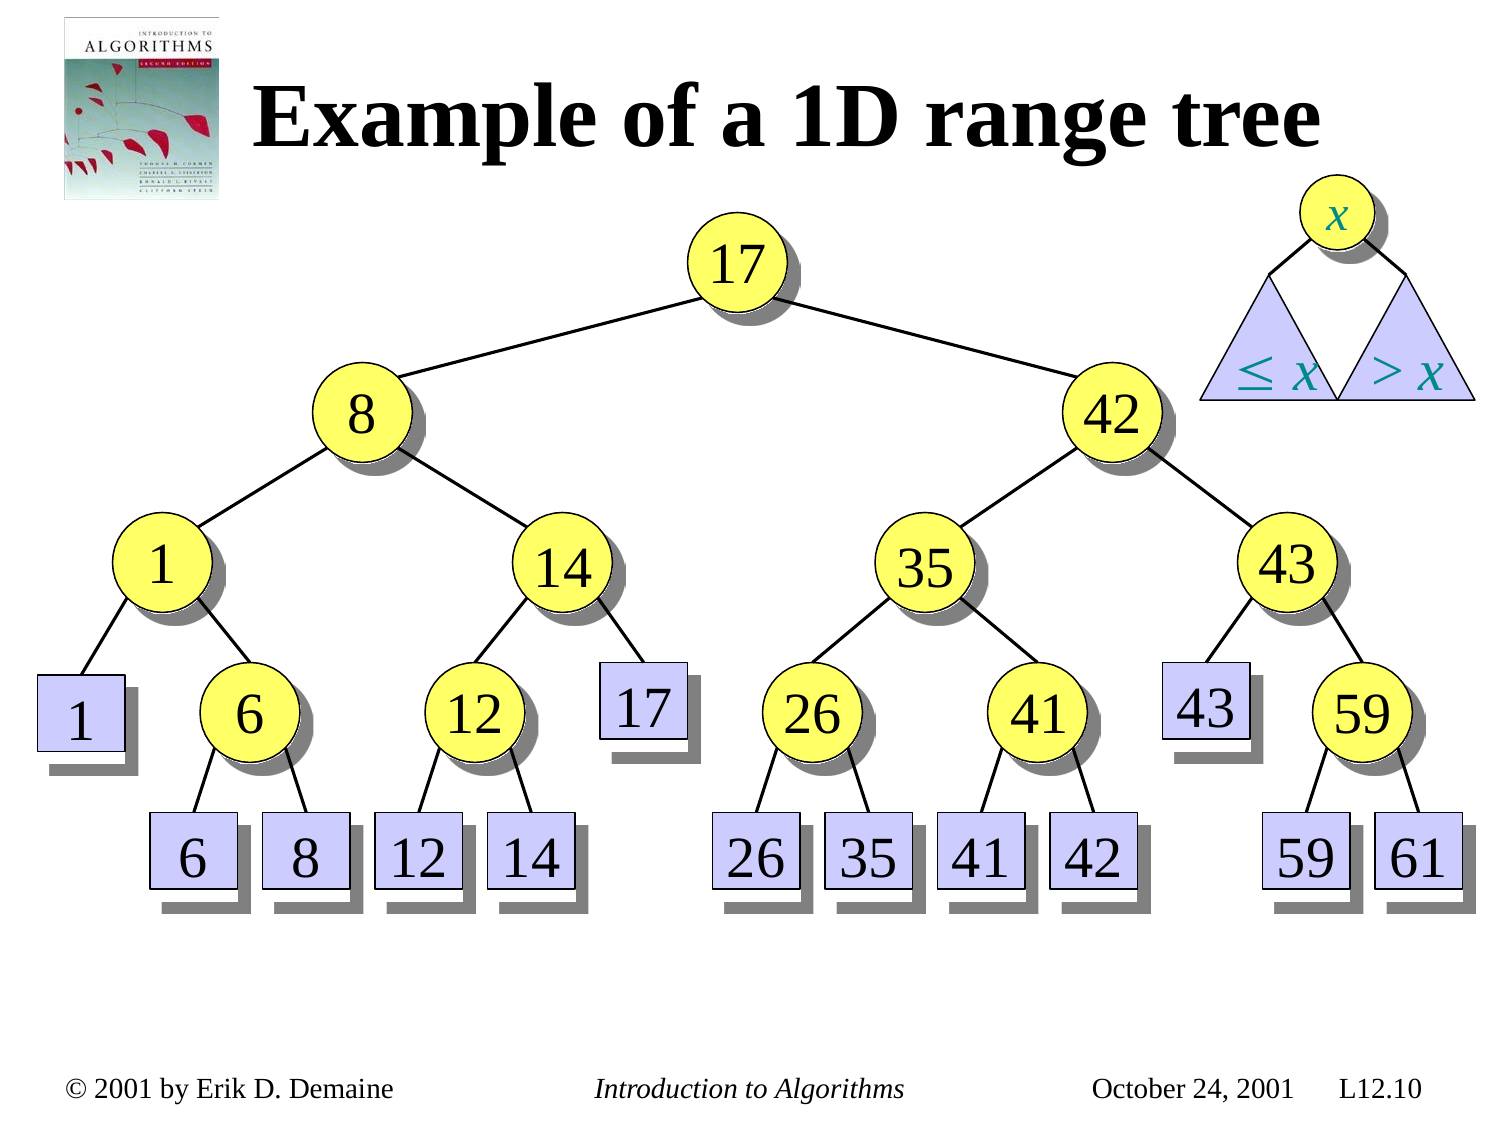

# Example of a 1D range tree

x

17

≤ x	> x

8	42

14	35

1
43

17
43

6
12
26	41
59
1

6
8
12
14
26
35
41
42
59
61

© 2001 by Erik D. Demaine
Introduction to Algorithms
October 24, 2001
L12.10